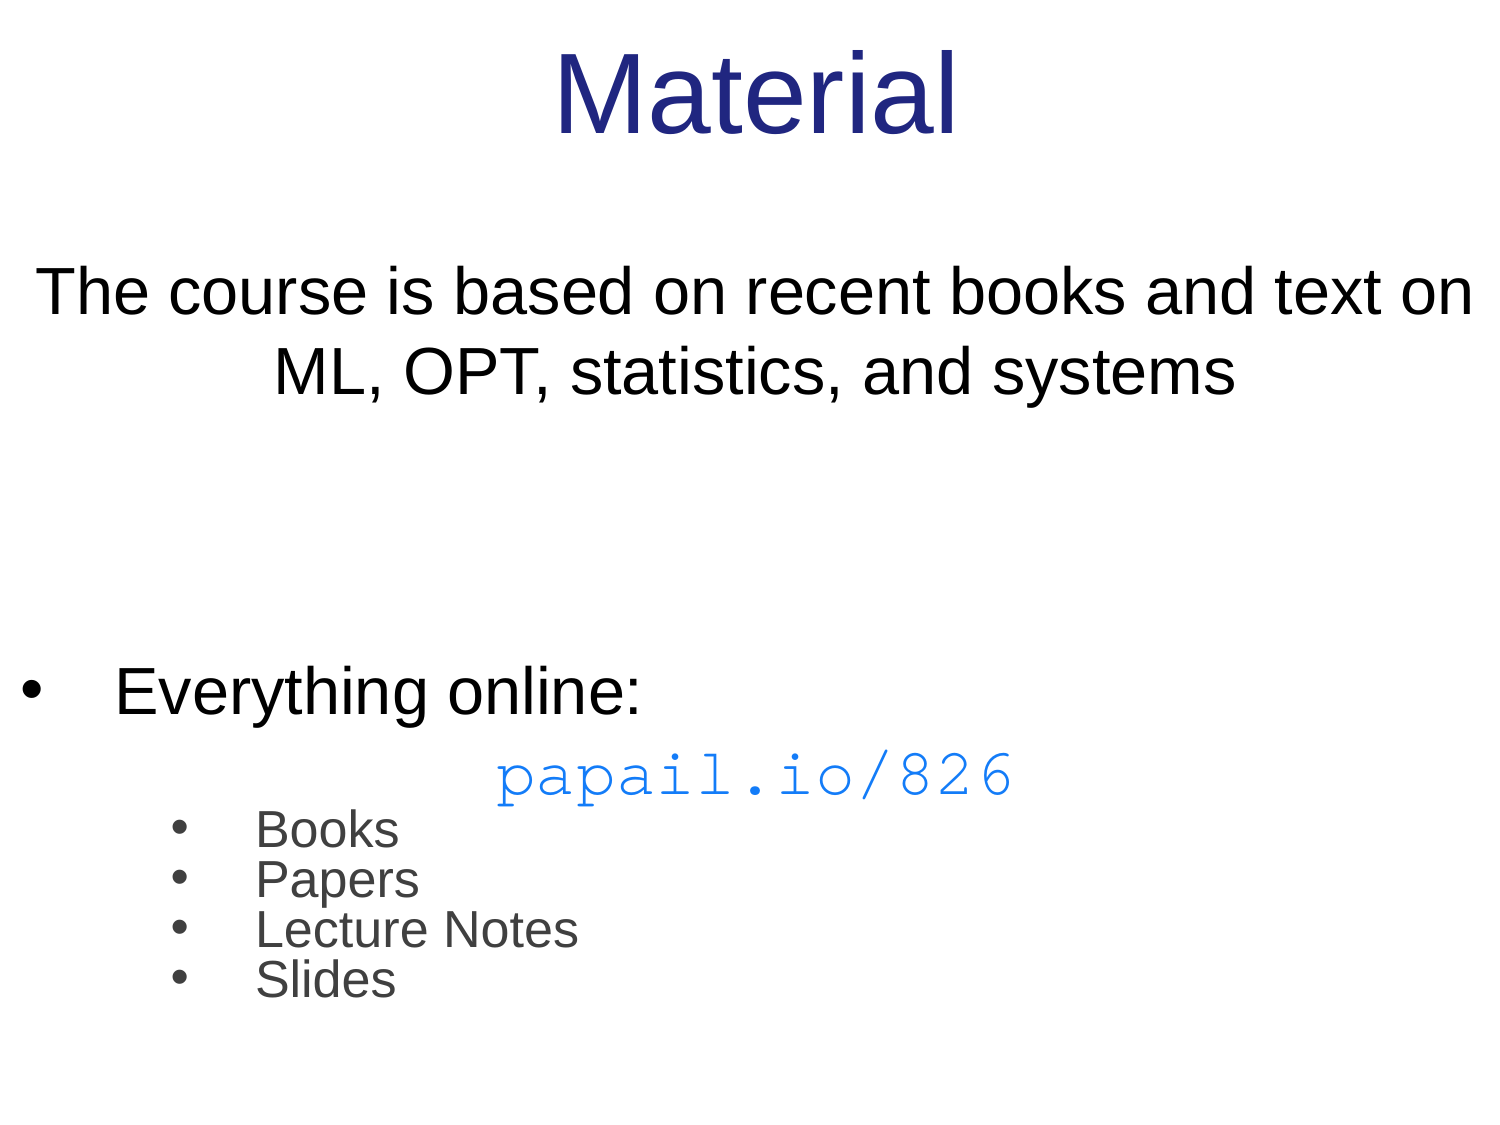

# Material

The course is based on recent books and text on ML, OPT, statistics, and systems

Everything online:
papail.io/826
Books
Papers
Lecture Notes
Slides